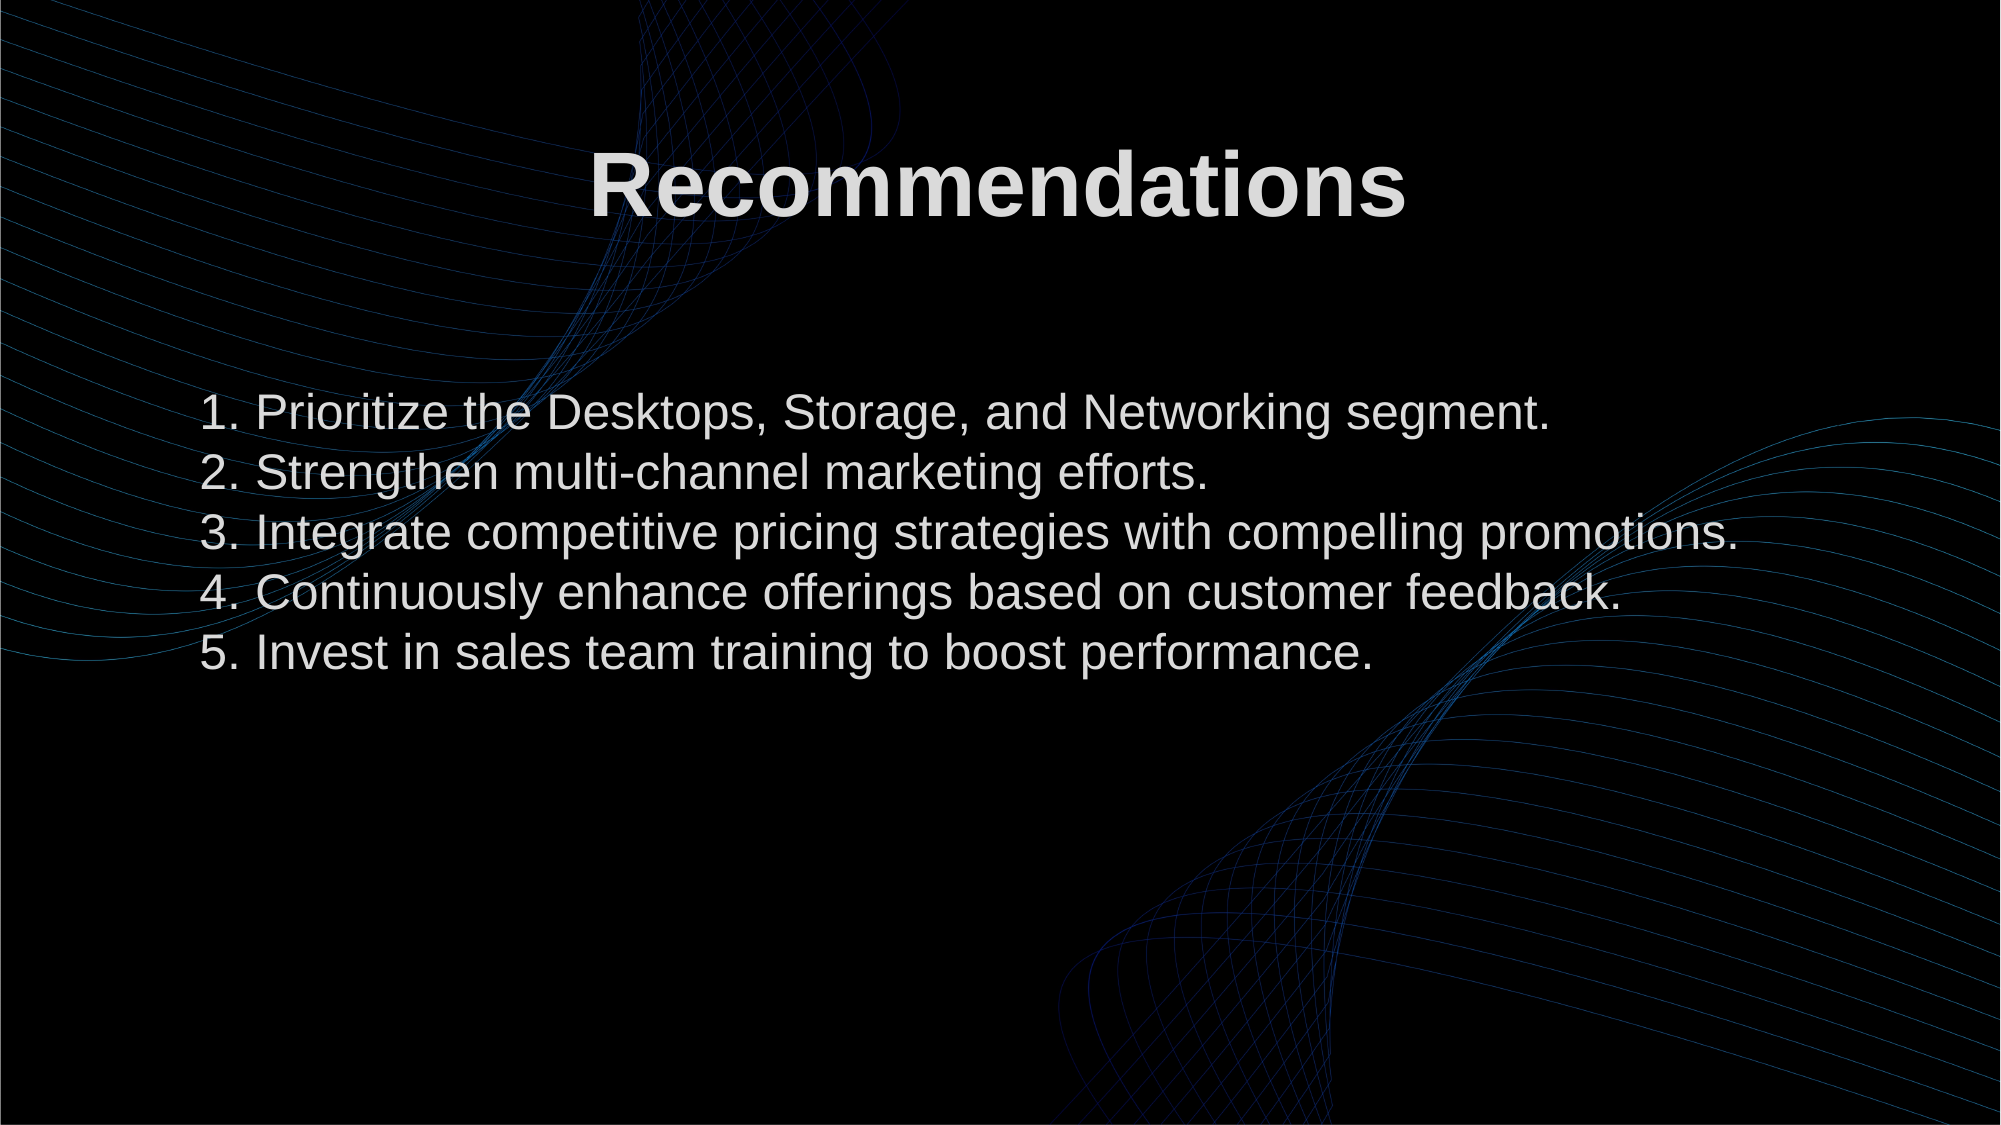

# Recommendations
1. Prioritize the Desktops, Storage, and Networking segment.
2. Strengthen multi-channel marketing efforts.
3. Integrate competitive pricing strategies with compelling promotions.
4. Continuously enhance offerings based on customer feedback.
5. Invest in sales team training to boost performance.